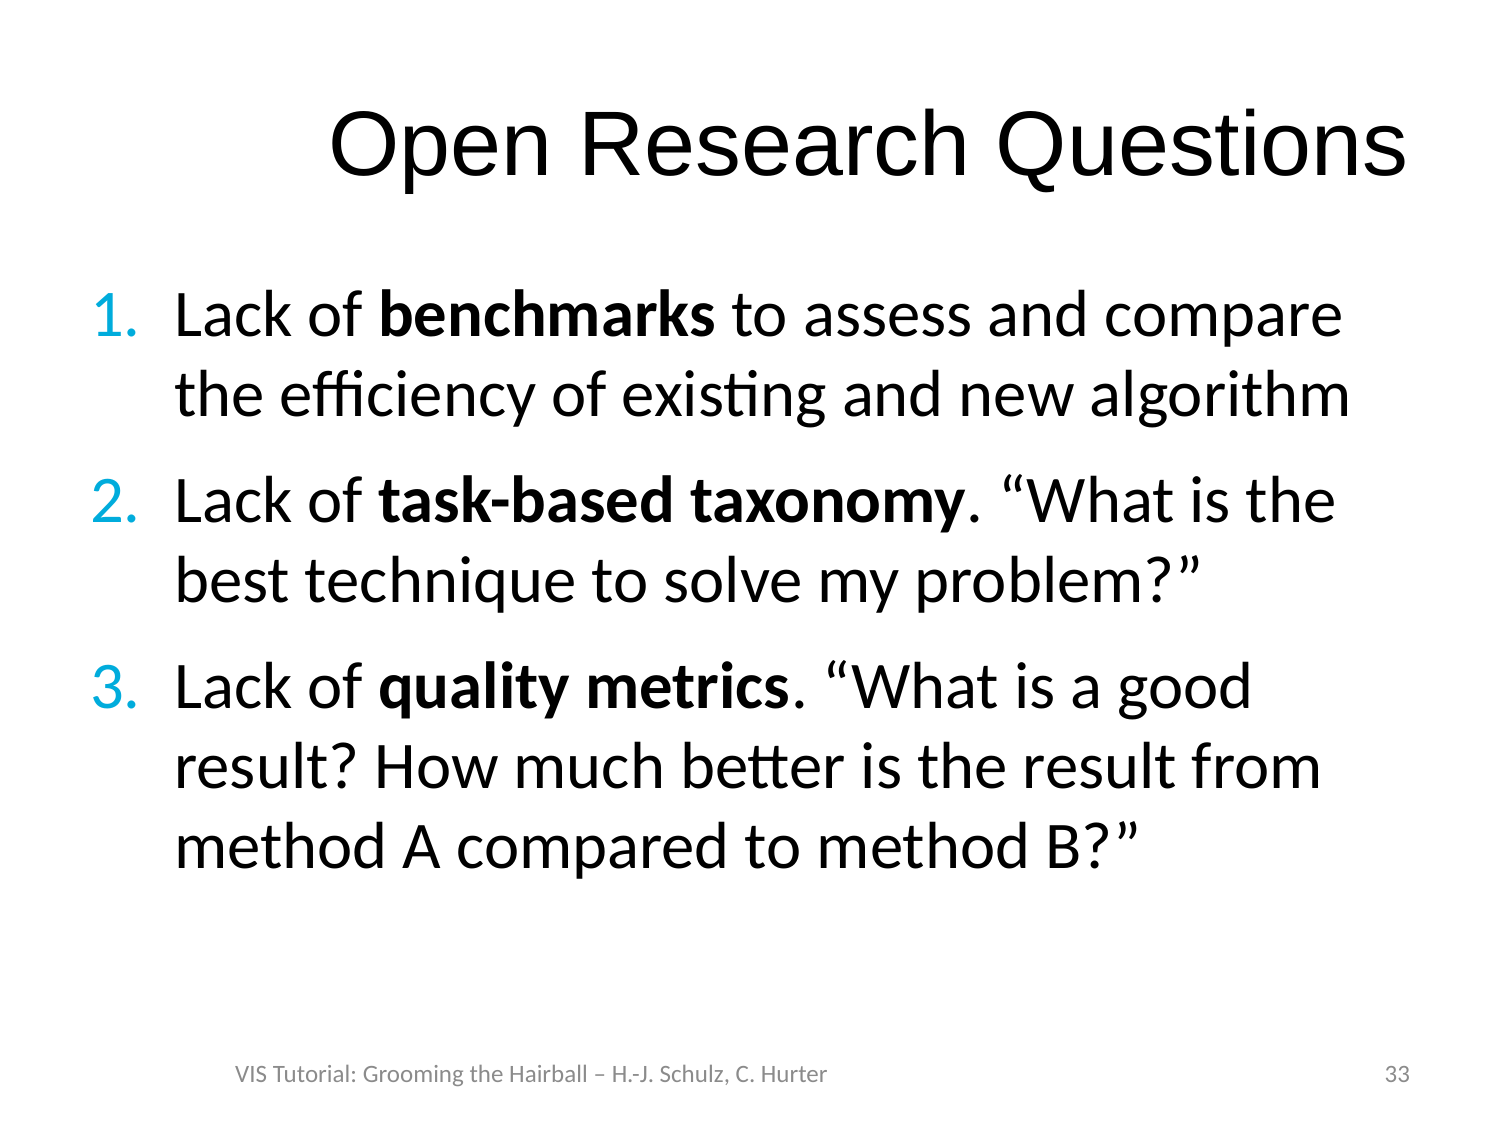

# Open Research Questions
Lack of benchmarks to assess and compare the efficiency of existing and new algorithm
Lack of task-based taxonomy. “What is the best technique to solve my problem?”
Lack of quality metrics. “What is a good result? How much better is the result from method A compared to method B?”
VIS Tutorial: Grooming the Hairball – H.-J. Schulz, C. Hurter
33